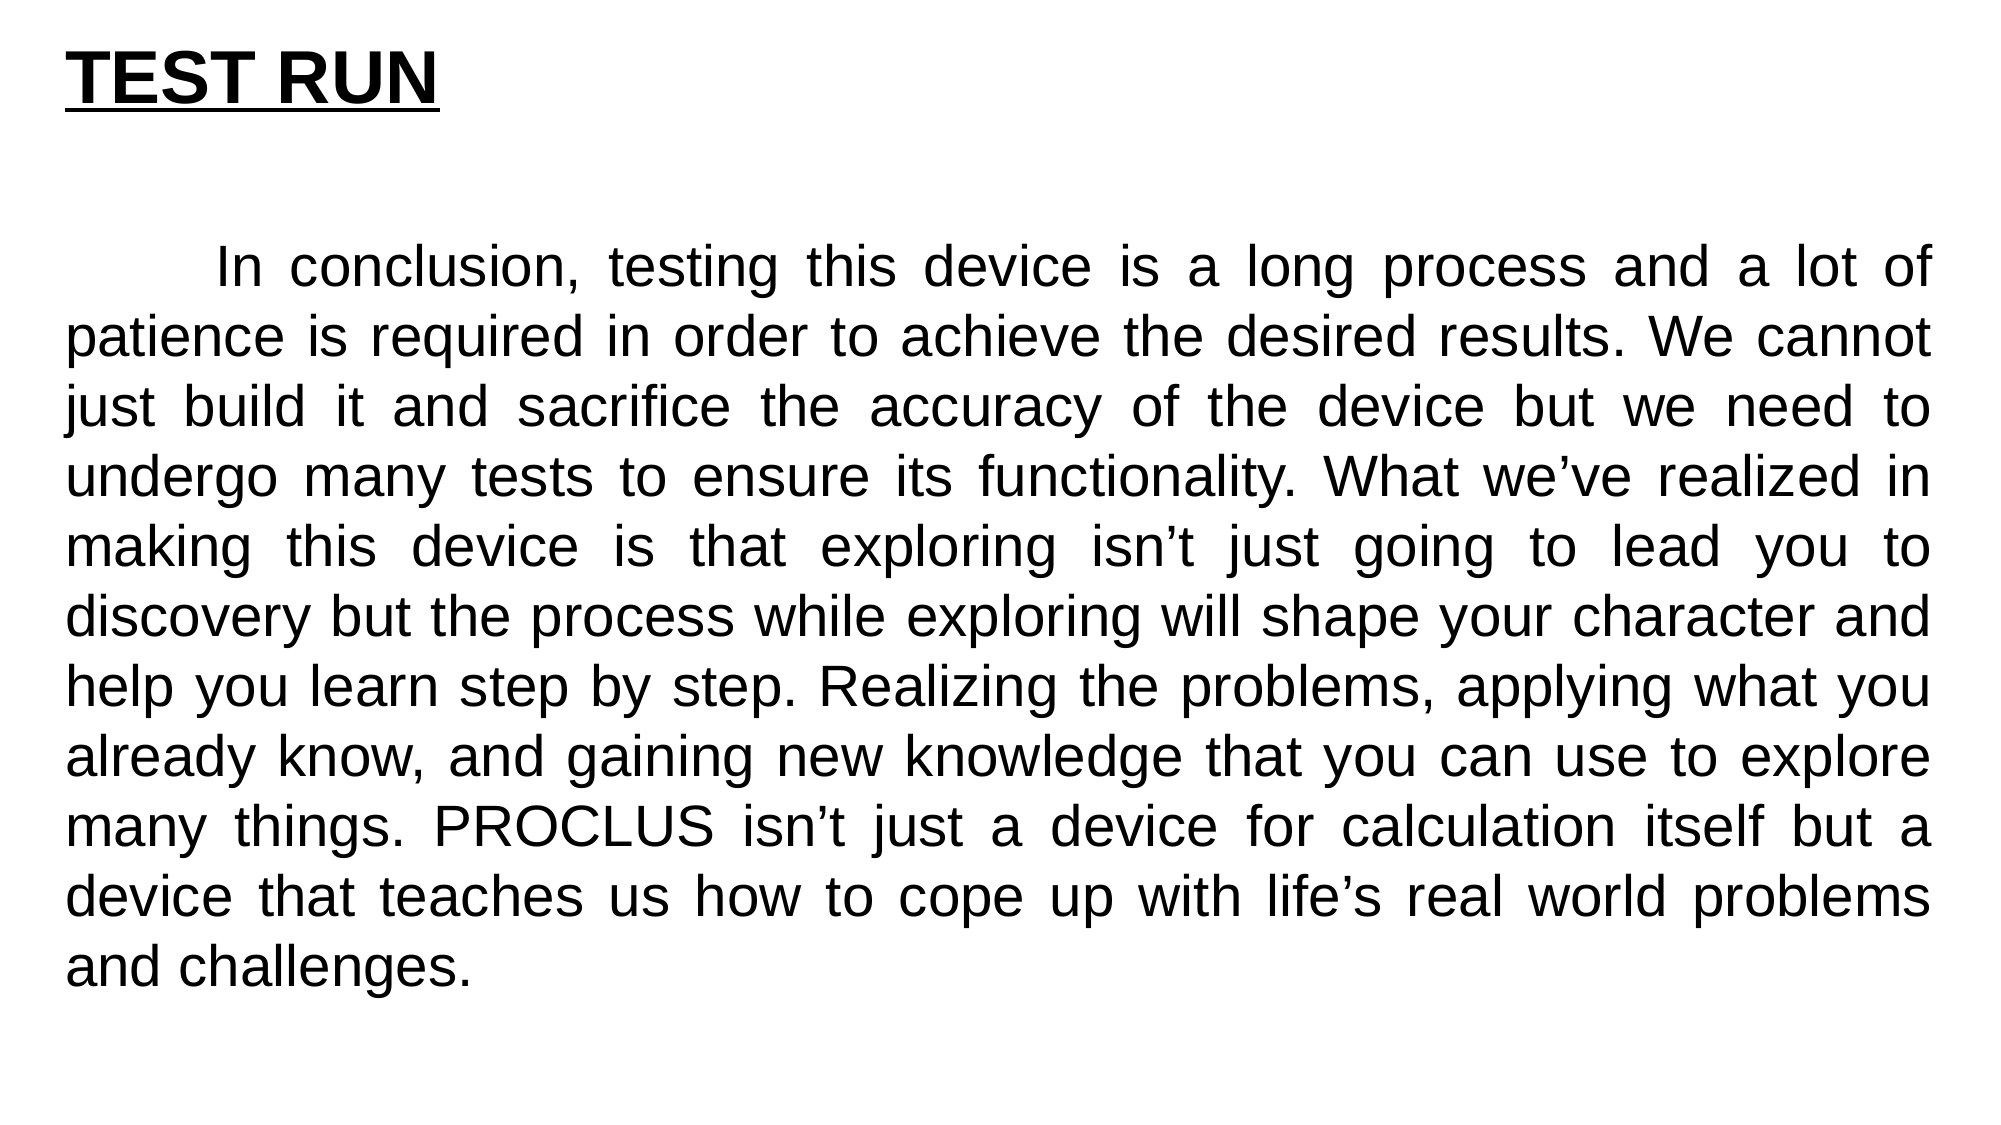

TEST RUN
	In conclusion, testing this device is a long process and a lot of patience is required in order to achieve the desired results. We cannot just build it and sacrifice the accuracy of the device but we need to undergo many tests to ensure its functionality. What we’ve realized in making this device is that exploring isn’t just going to lead you to discovery but the process while exploring will shape your character and help you learn step by step. Realizing the problems, applying what you already know, and gaining new knowledge that you can use to explore many things. PROCLUS isn’t just a device for calculation itself but a device that teaches us how to cope up with life’s real world problems and challenges.